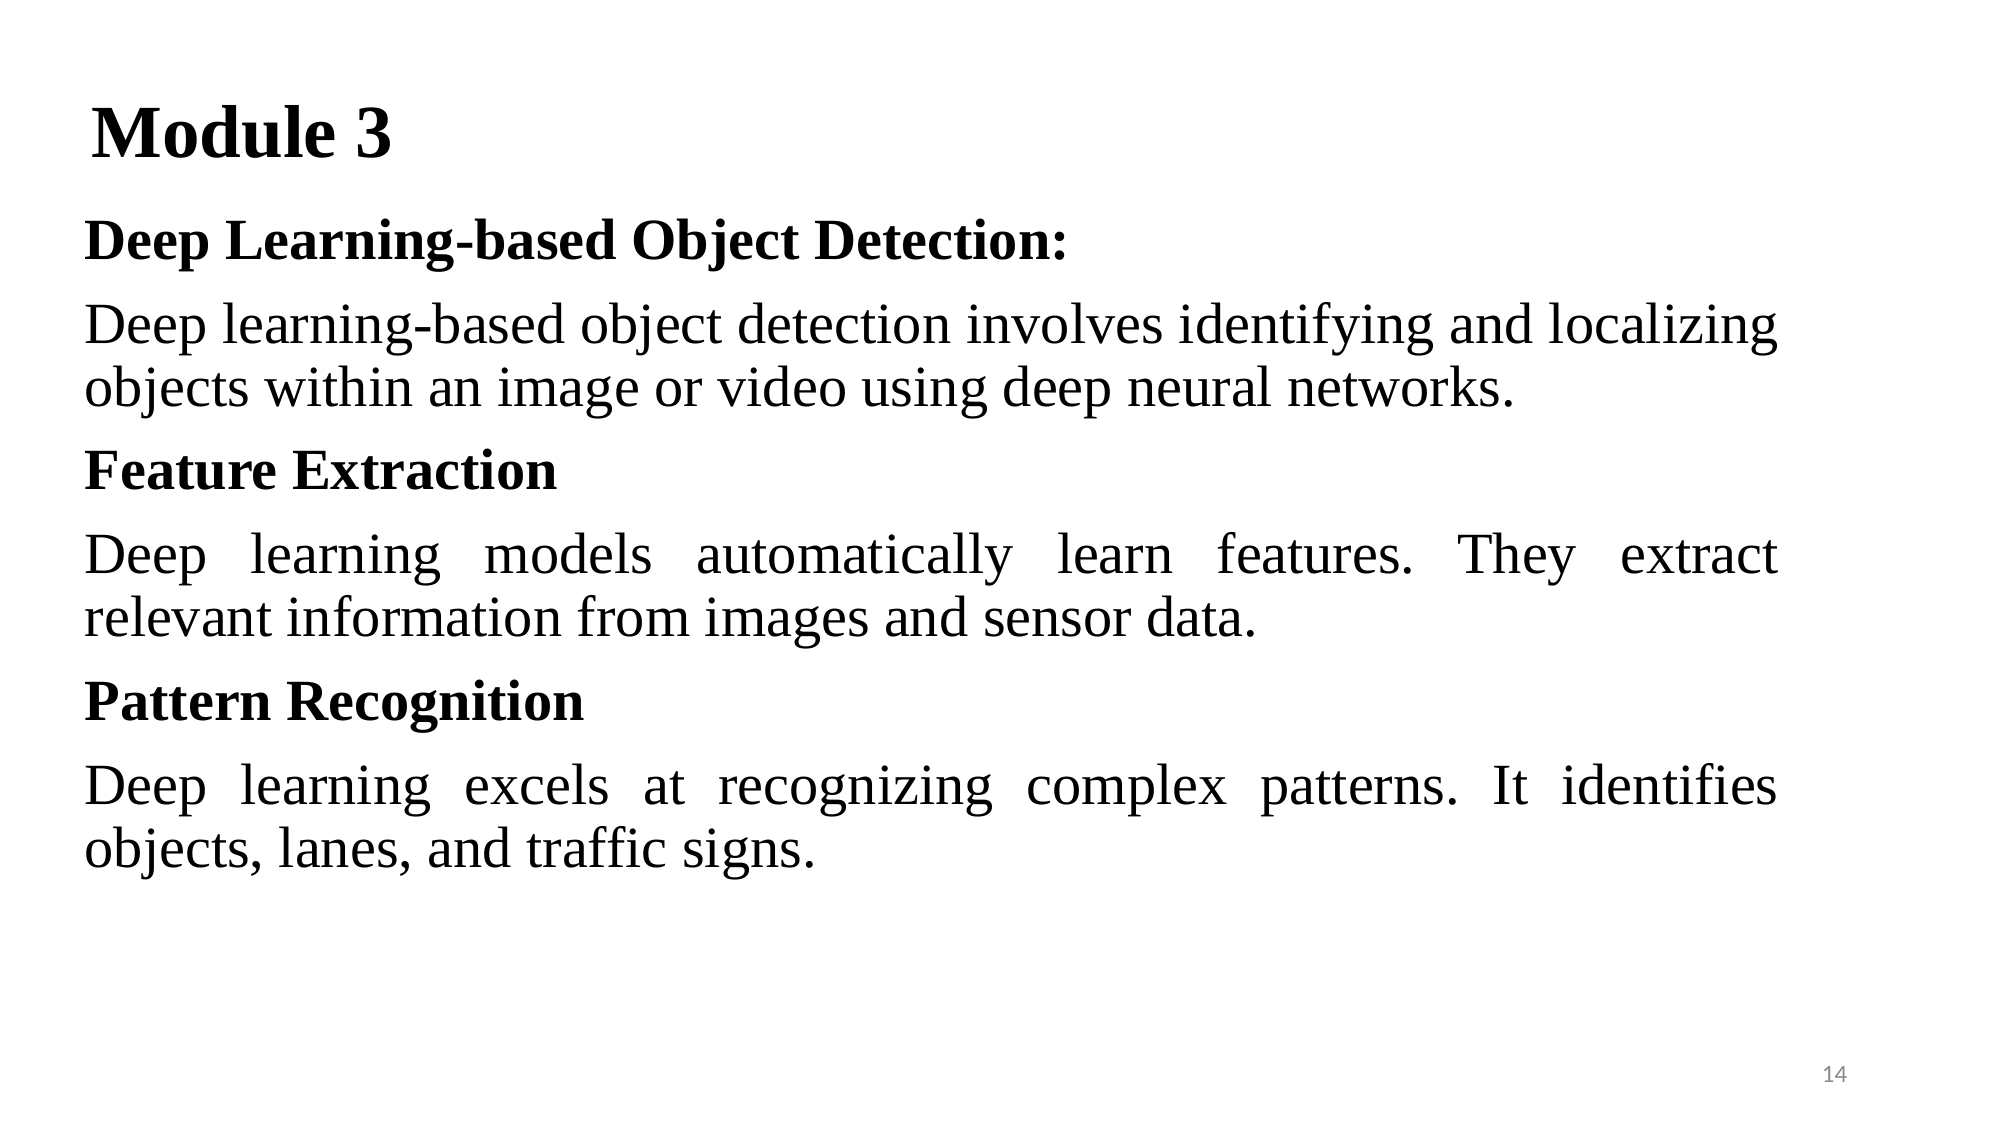

# Module 3
Deep Learning-based Object Detection:
Deep learning-based object detection involves identifying and localizing objects within an image or video using deep neural networks.
Feature Extraction
Deep learning models automatically learn features. They extract relevant information from images and sensor data.
Pattern Recognition
Deep learning excels at recognizing complex patterns. It identifies objects, lanes, and traffic signs.

14